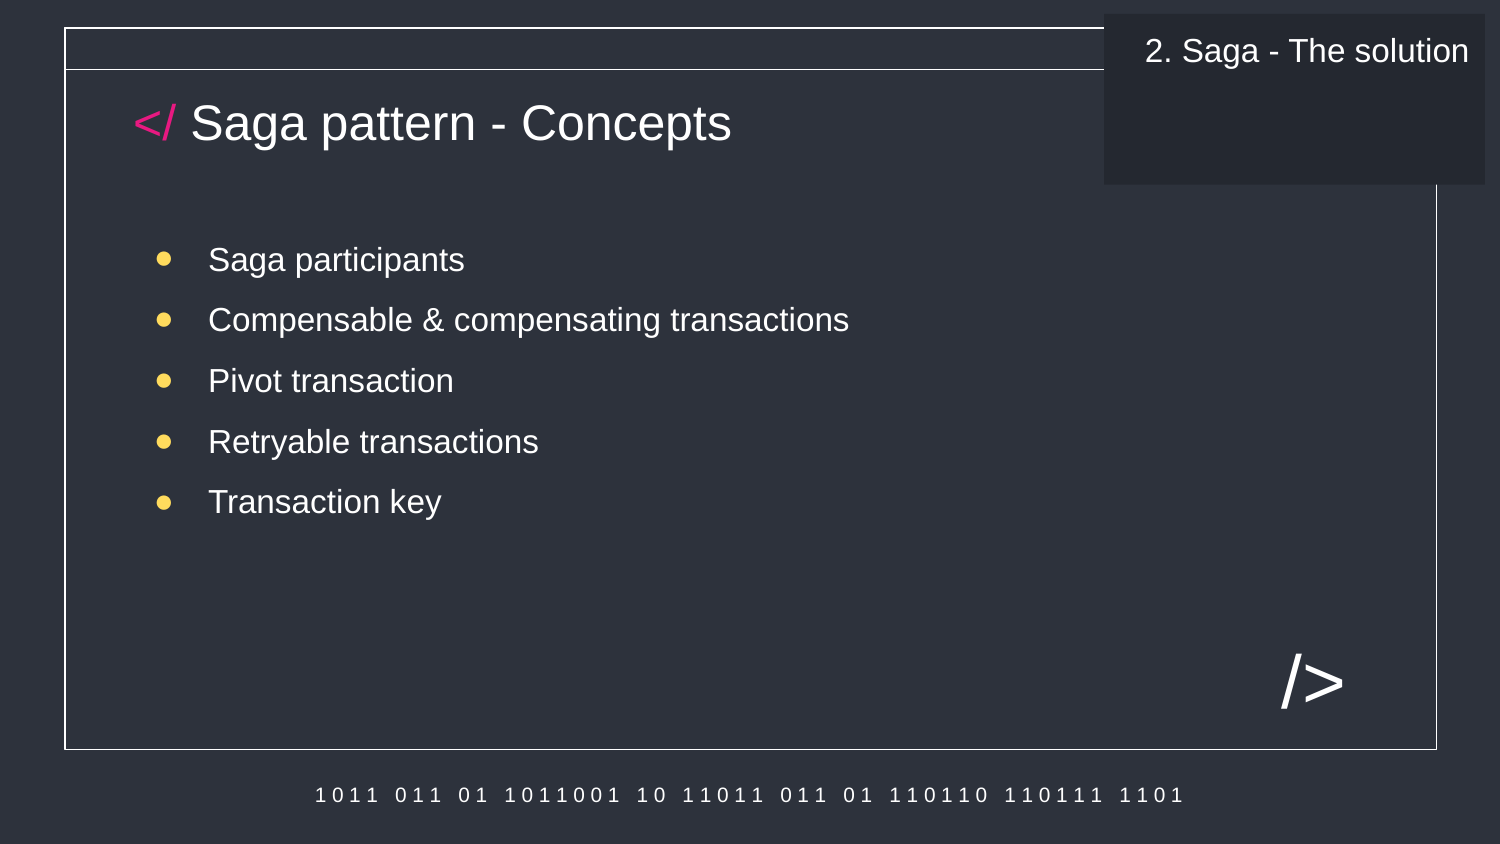

2. Saga - The solution
# </ Saga pattern - Concepts
Saga participants
Compensable & compensating transactions
Pivot transaction
Retryable transactions
Transaction key
/>